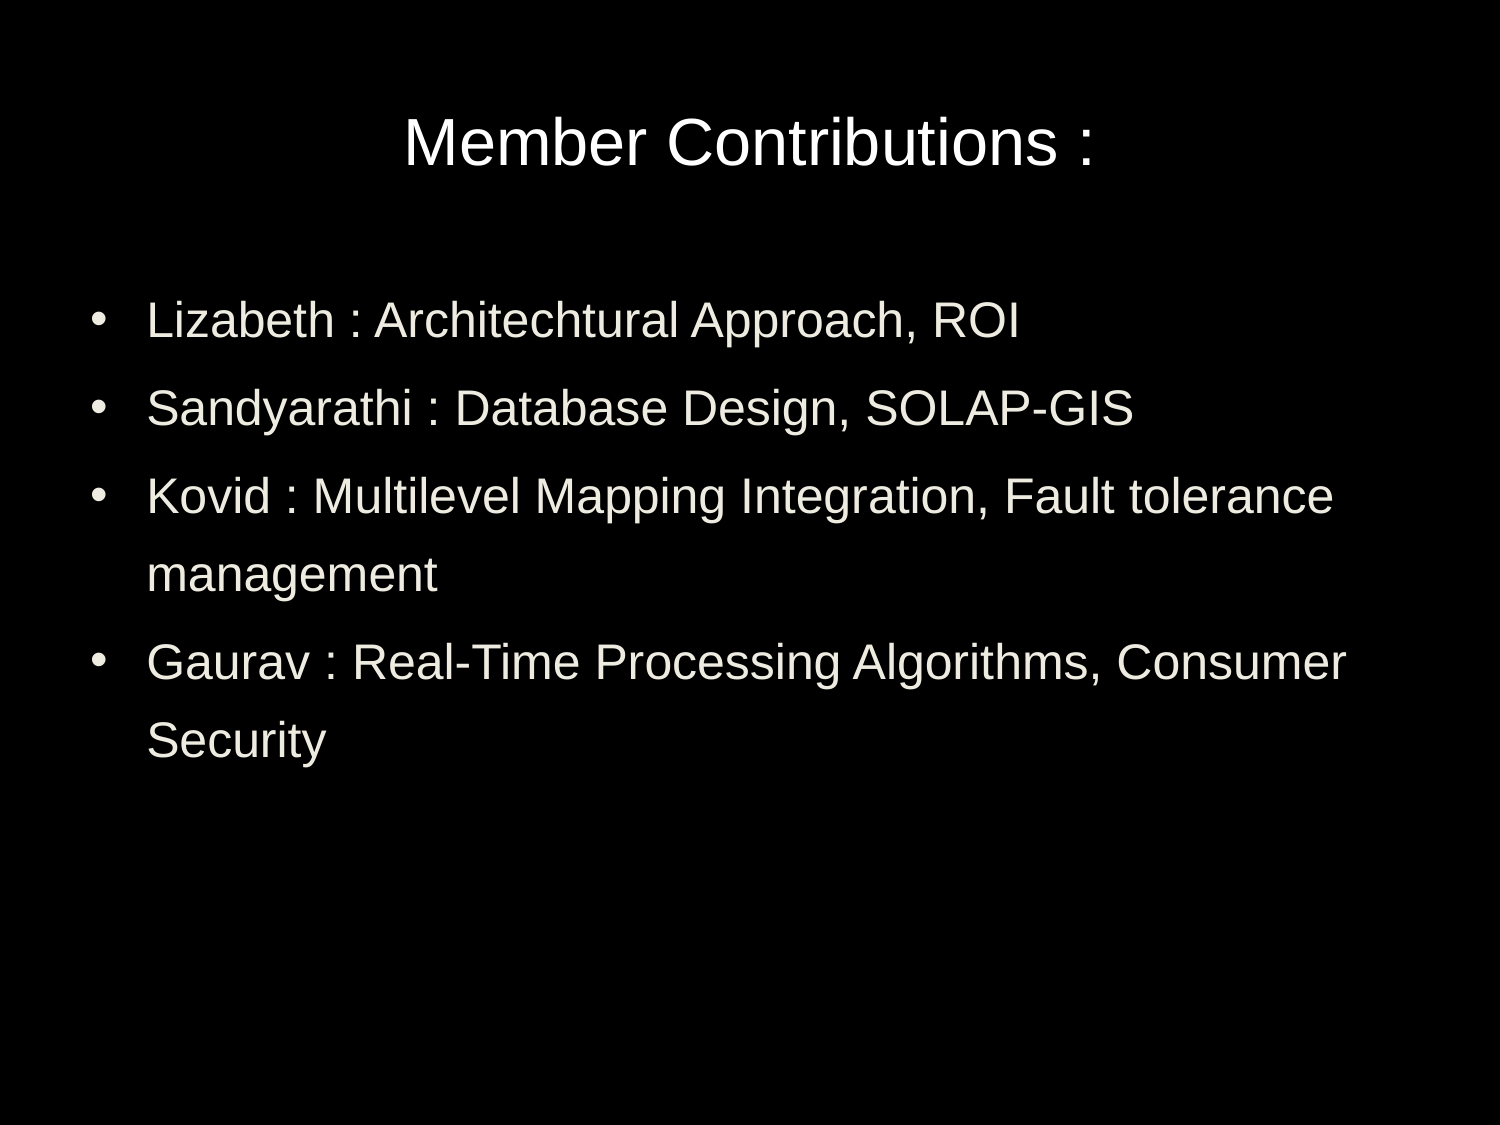

# Member Contributions :
Lizabeth : Architechtural Approach, ROI
Sandyarathi : Database Design, SOLAP-GIS
Kovid : Multilevel Mapping Integration, Fault tolerance management
Gaurav : Real-Time Processing Algorithms, Consumer Security